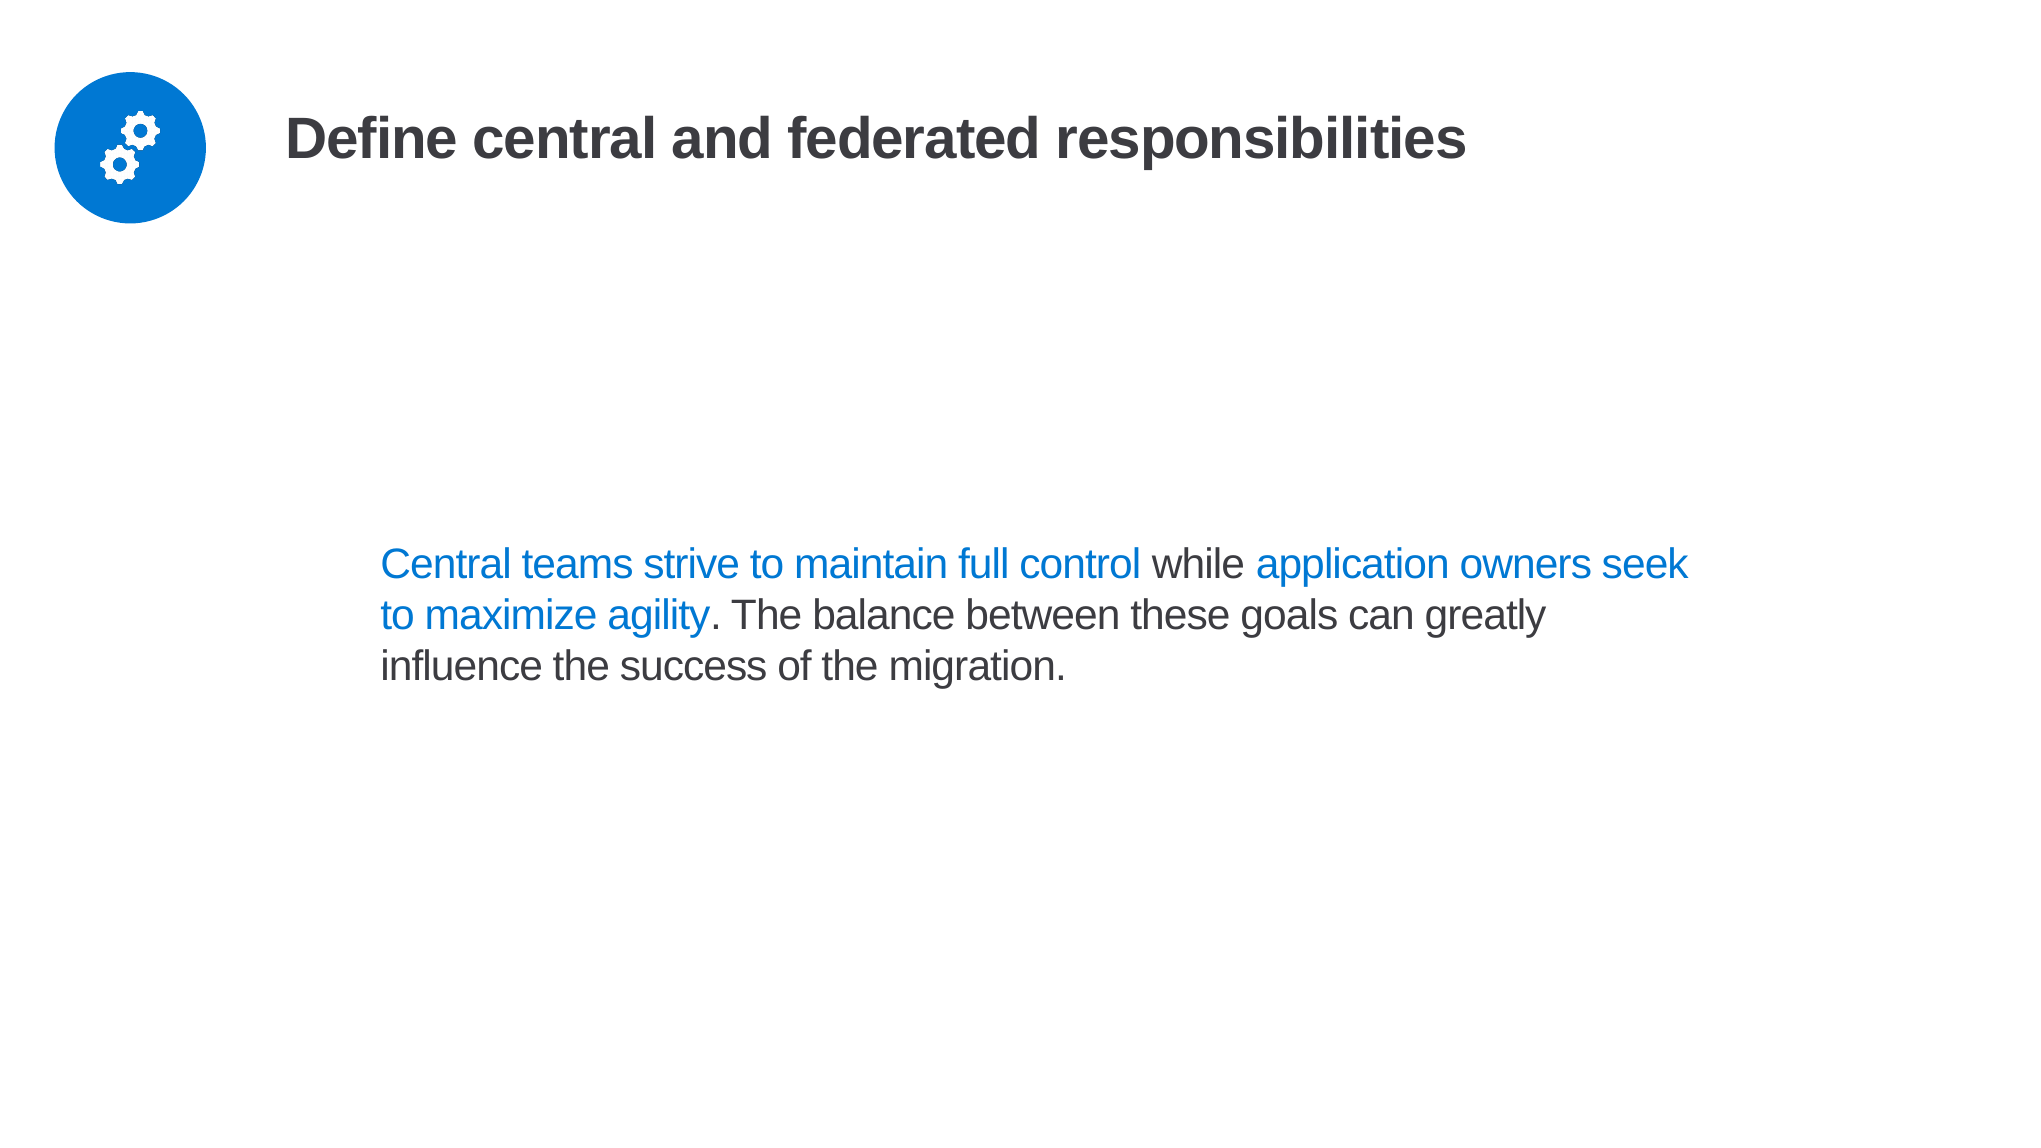

# Define central and federated responsibilities

Central teams strive to maintain full control while application owners seek to maximize agility. The balance between these goals can greatly influence the success of the migration.